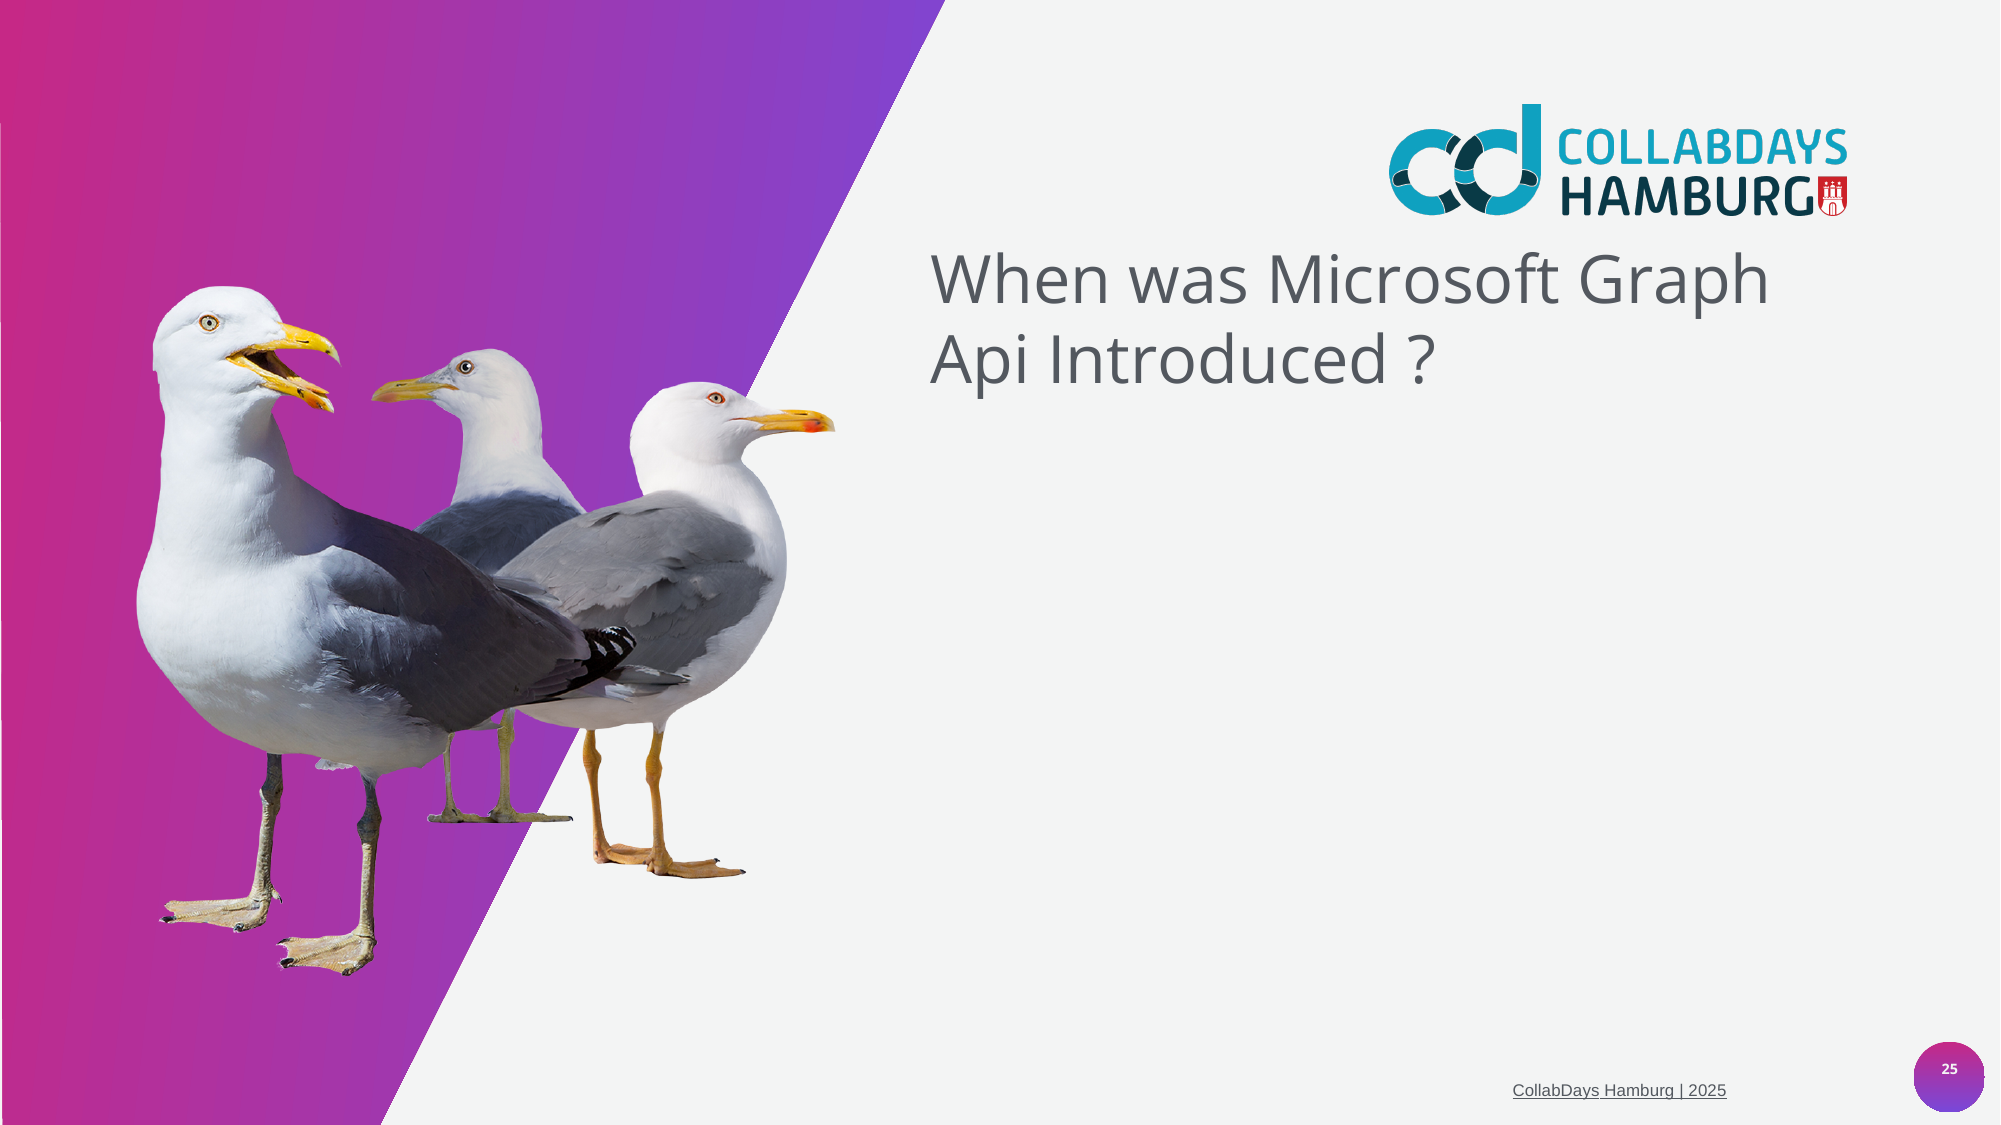

When was Microsoft Graph Api Introduced ?